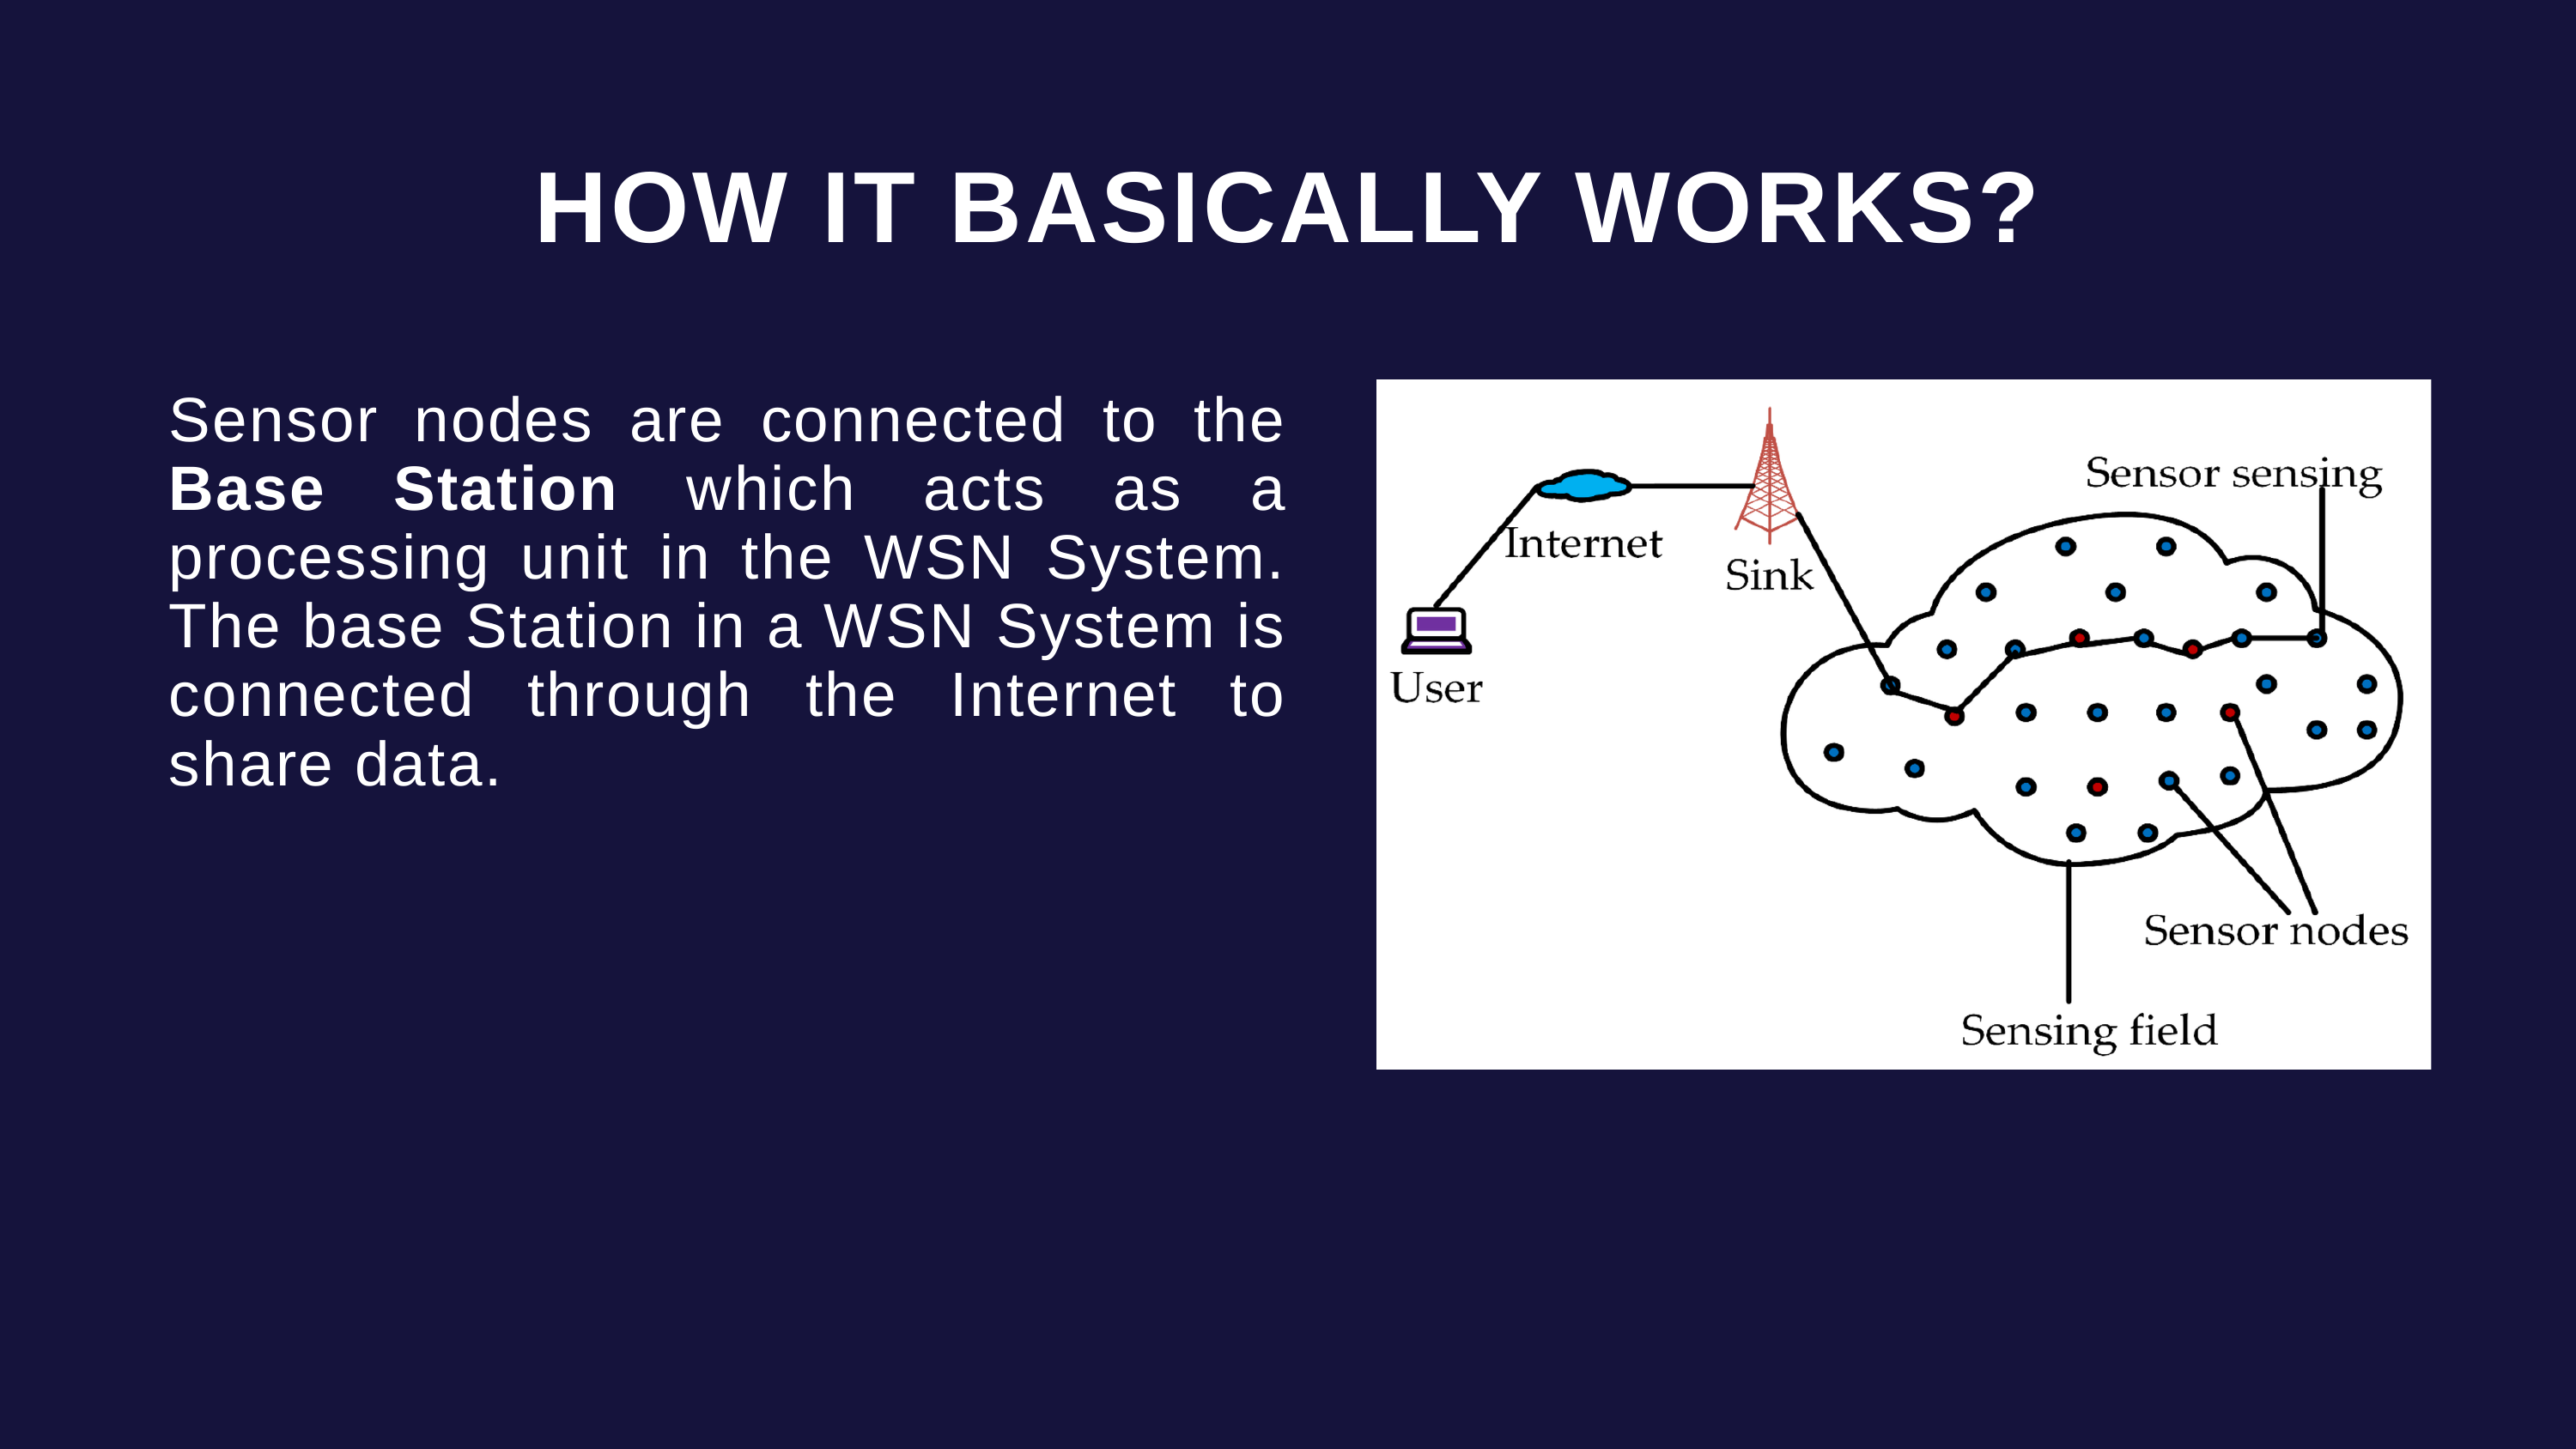

HOW IT BASICALLY WORKS?

Sensor nodes are connected to the Base Station which acts as a processing unit in the WSN System. The base Station in a WSN System is connected through the Internet to share data.